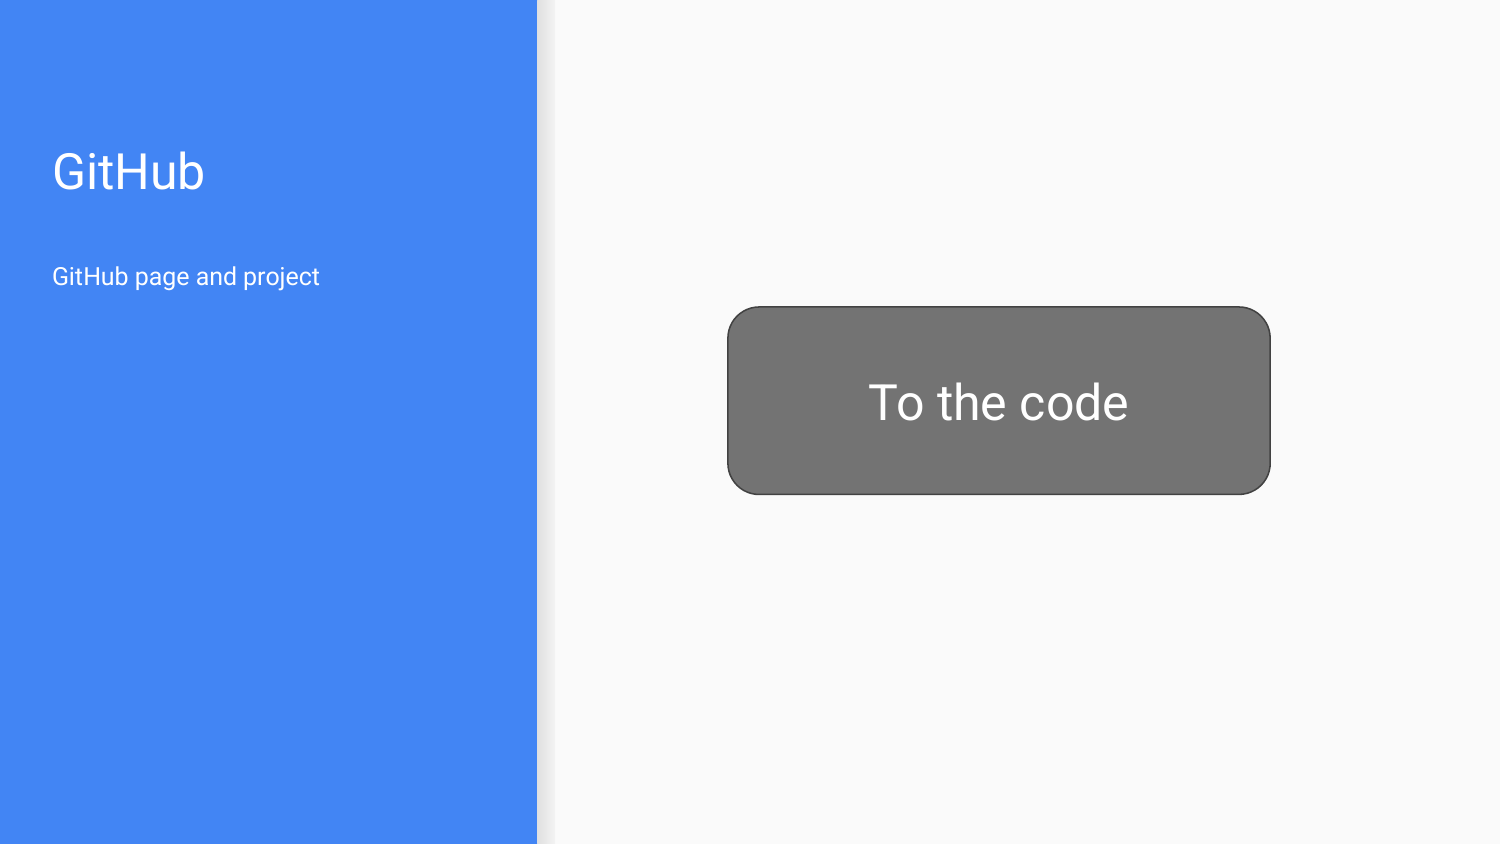

# GitHub
GitHub page and project
To the code